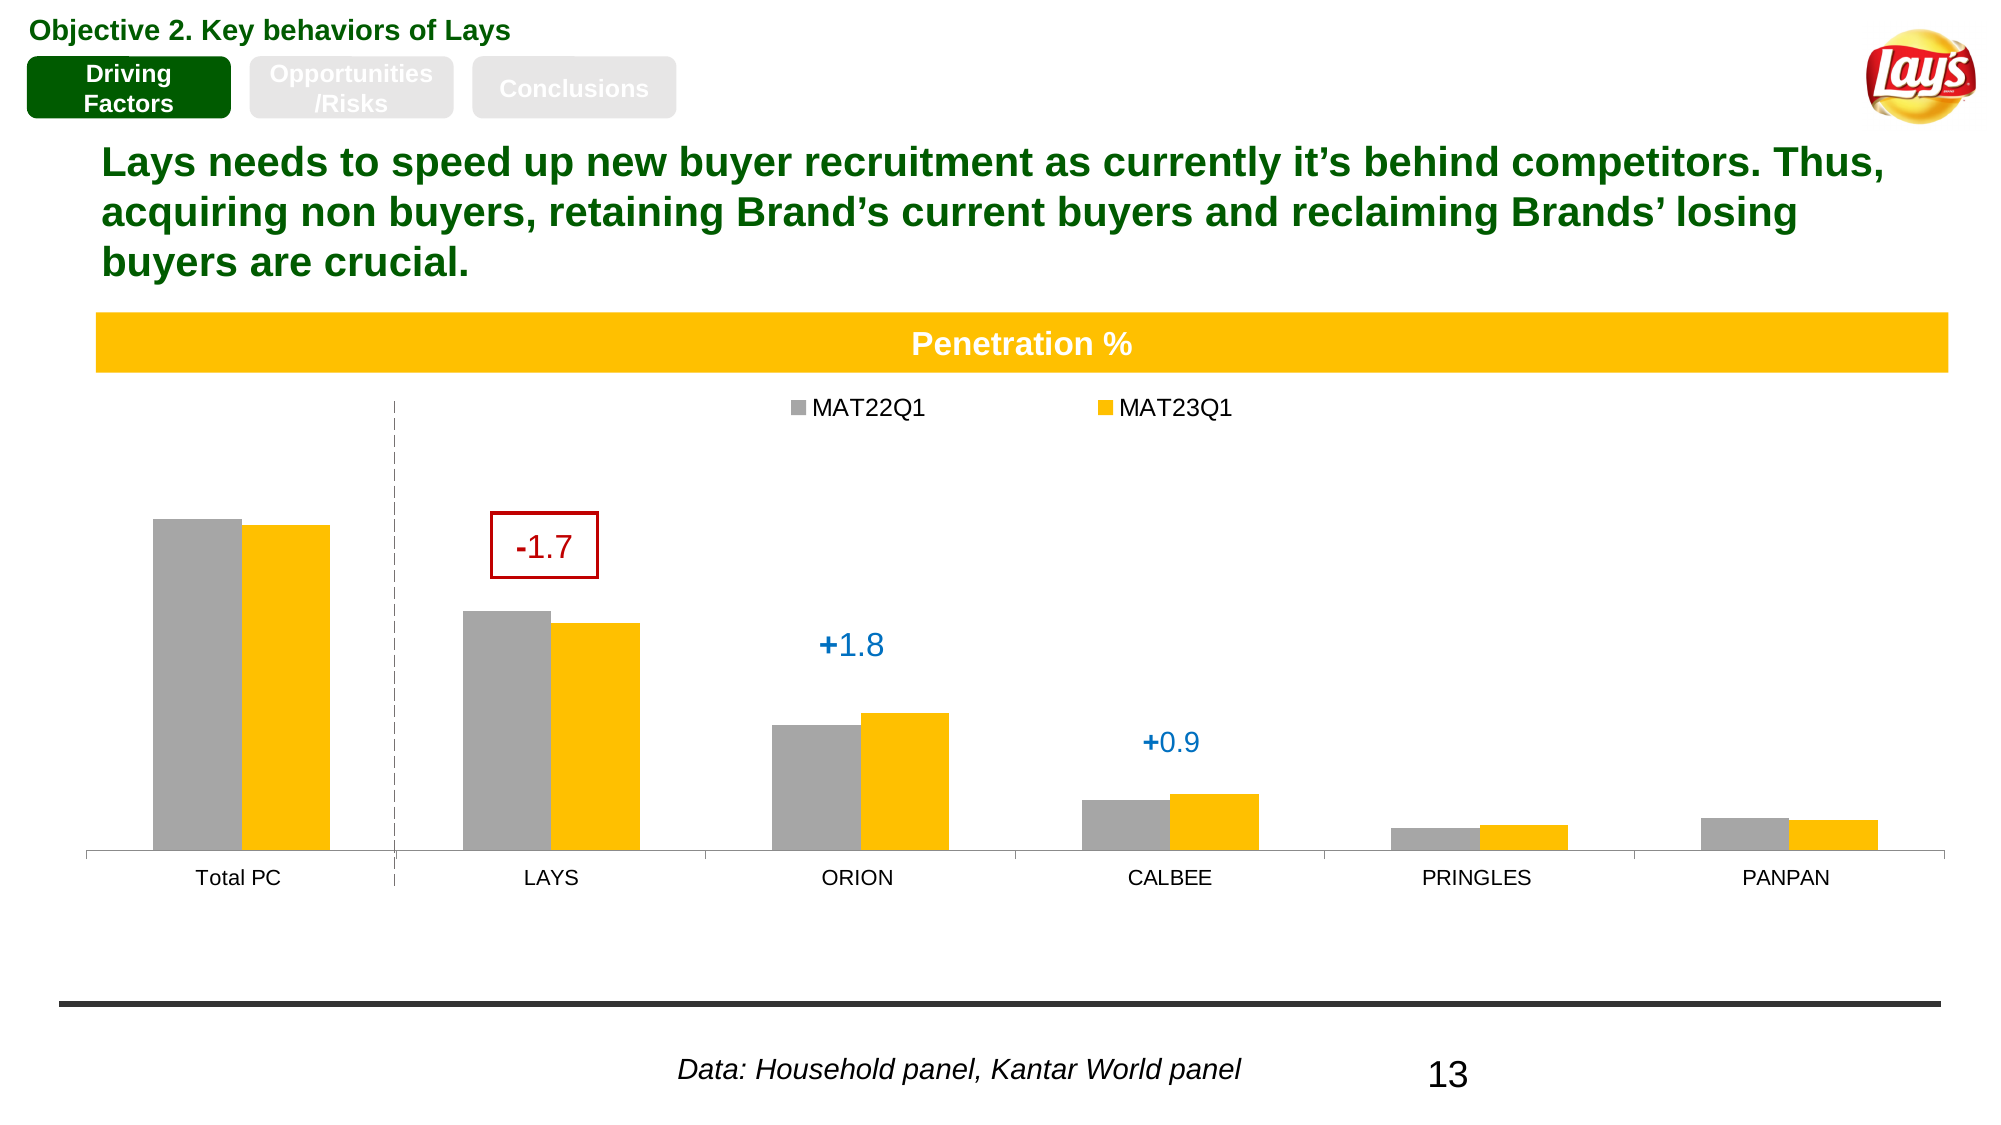

Objective 2. Key behaviors of Lays
Driving Factors
Opportunities/Risks
Conclusions
Lays needs to speed up new buyer recruitment as currently it’s behind competitors. Thus, acquiring non buyers, retaining Brand’s current buyers and reclaiming Brands’ losing buyers are crucial.
Penetration %

### Chart

| Category | MAT22Q1 | MAT23Q1 |
|---|---|---|
| Total PC  | 48.4355 | 47.6169 |
|   LAYS   | 34.9301 | 33.2301 |
|  ORION   | 18.2938 | 20.0938 |
| CALBEE | 7.3705 | 8.2705 |
|  PRINGLES   | 3.2792 | 3.6792 |
|  PANPAN   | 4.696 | 4.496 |

-1.7

+1.8

+0.9

Data: Household panel, Kantar World panel

13